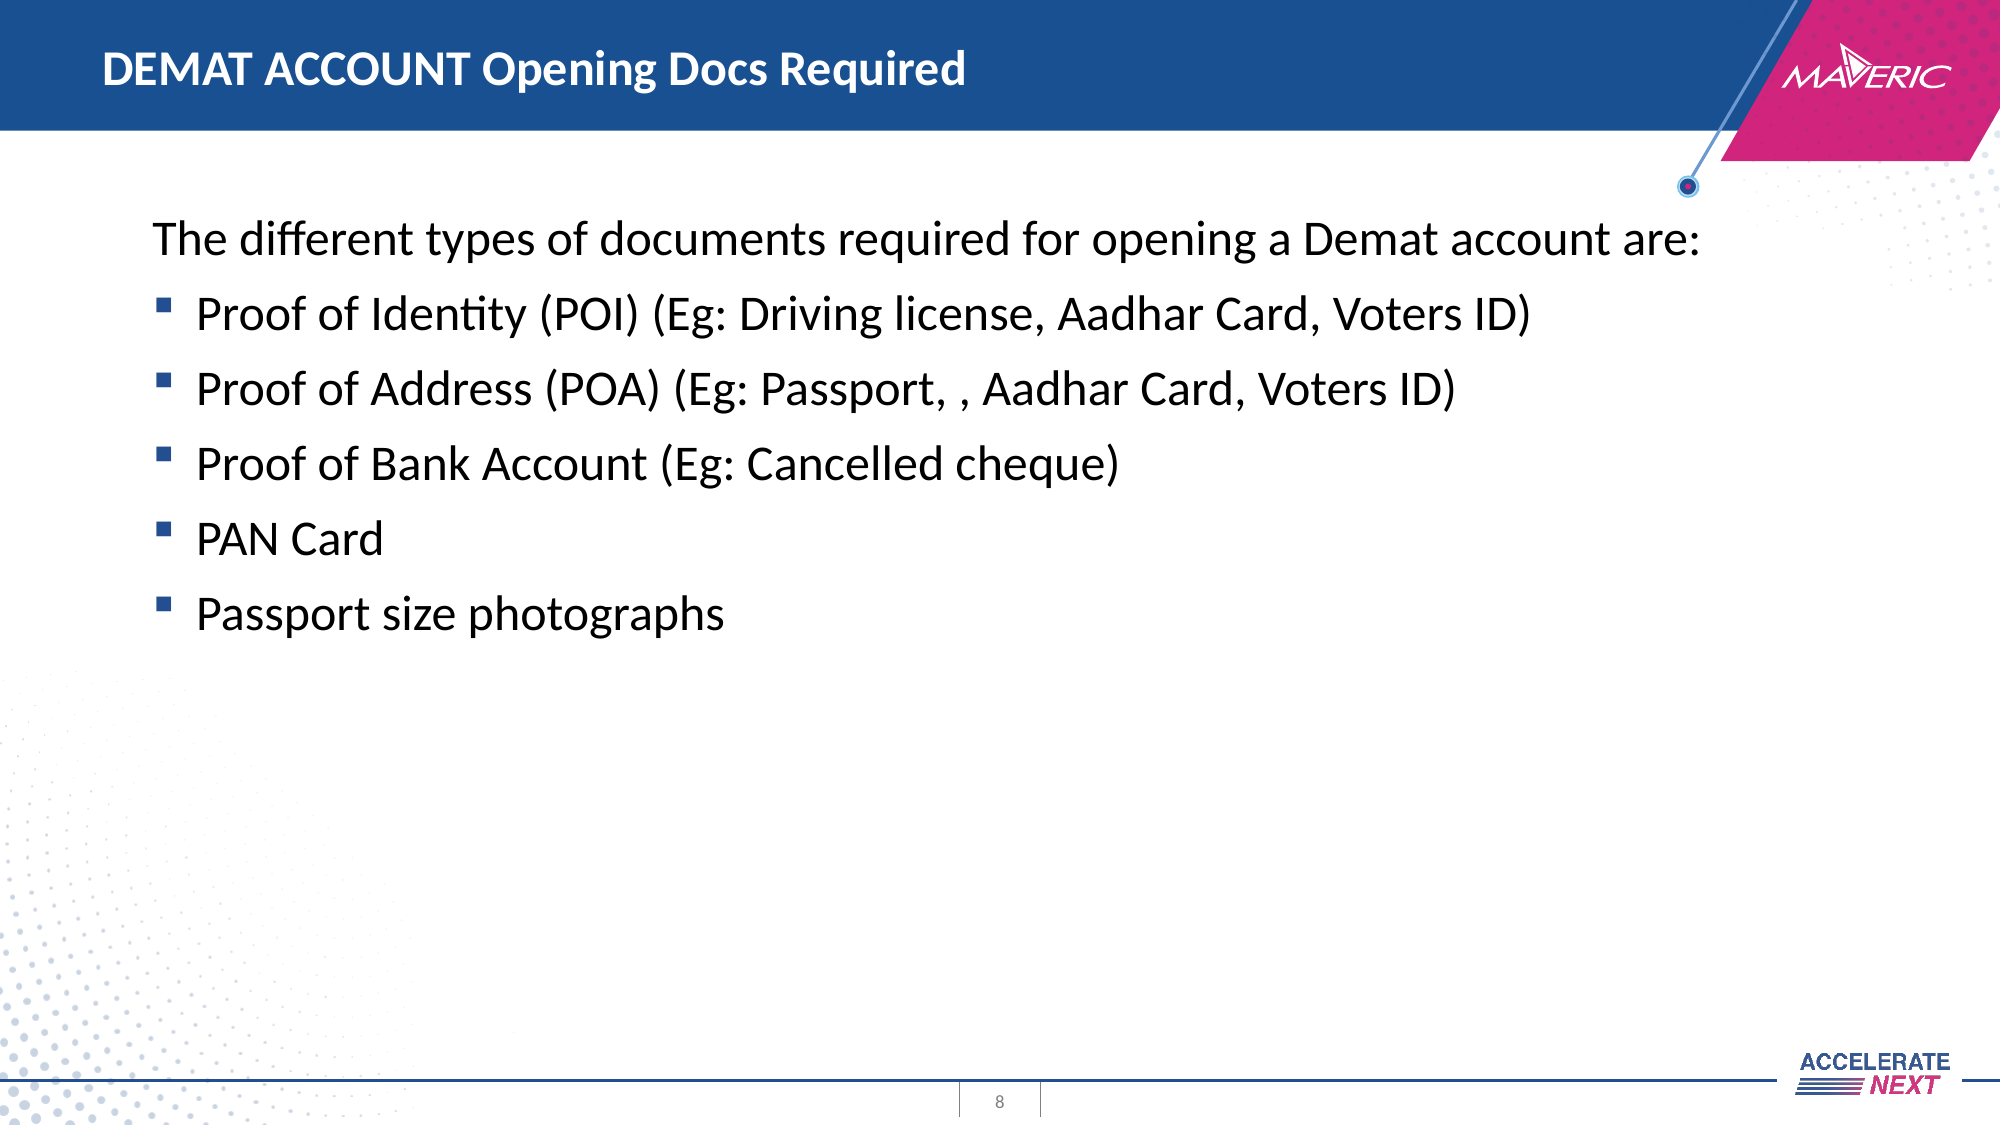

# DEMAT ACCOUNT Opening Docs Required
The different types of documents required for opening a Demat account are:
Proof of Identity (POI) (Eg: Driving license, Aadhar Card, Voters ID)
Proof of Address (POA) (Eg: Passport, , Aadhar Card, Voters ID)
Proof of Bank Account (Eg: Cancelled cheque)
PAN Card
Passport size photographs

8